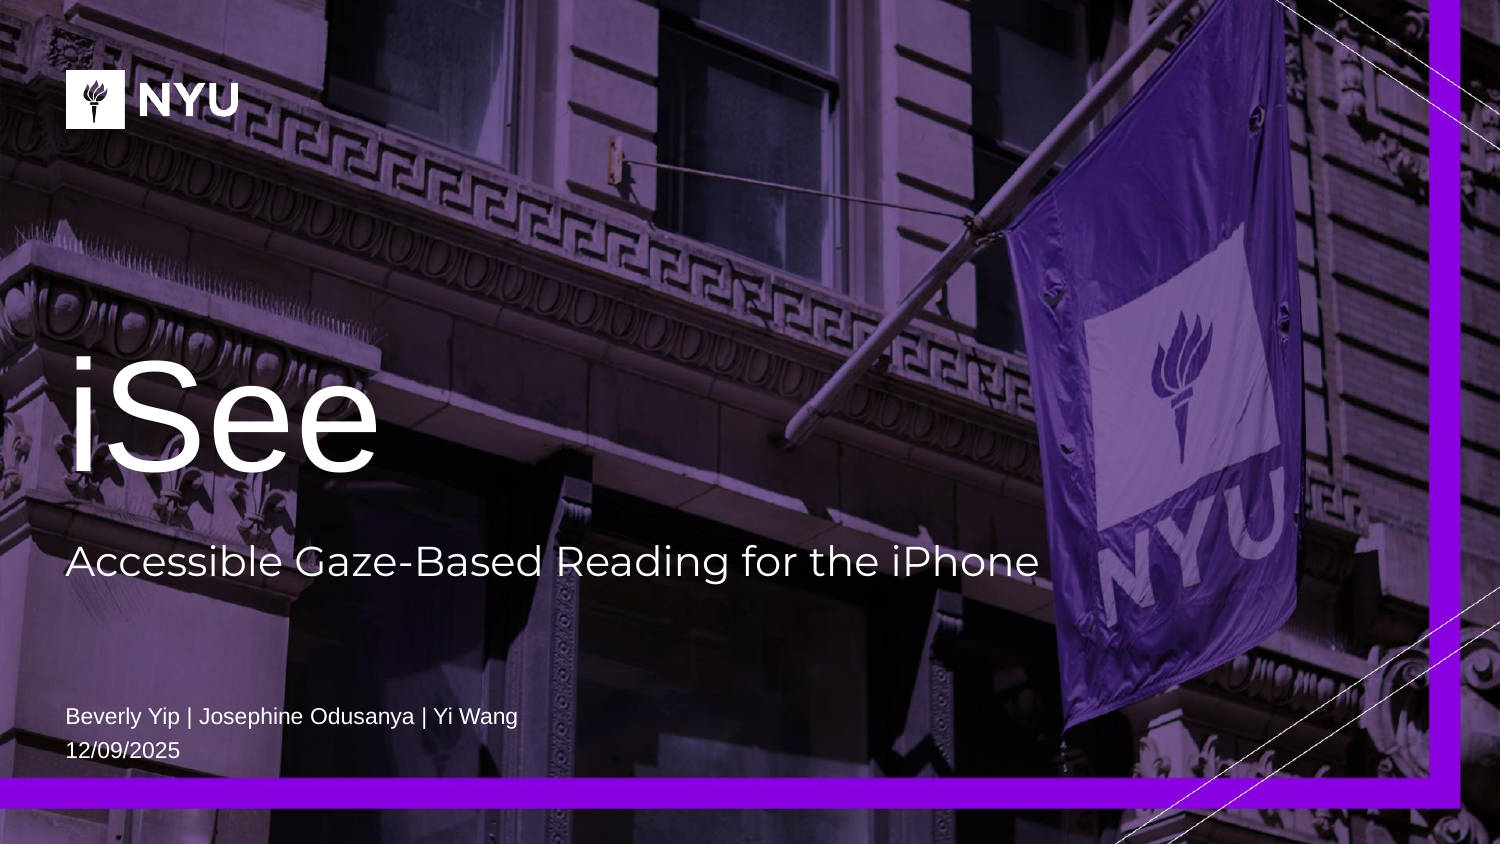

# iSee
Accessible Gaze-Based Reading for the iPhone

Beverly Yip | Josephine Odusanya | Yi Wang
12/09/2025